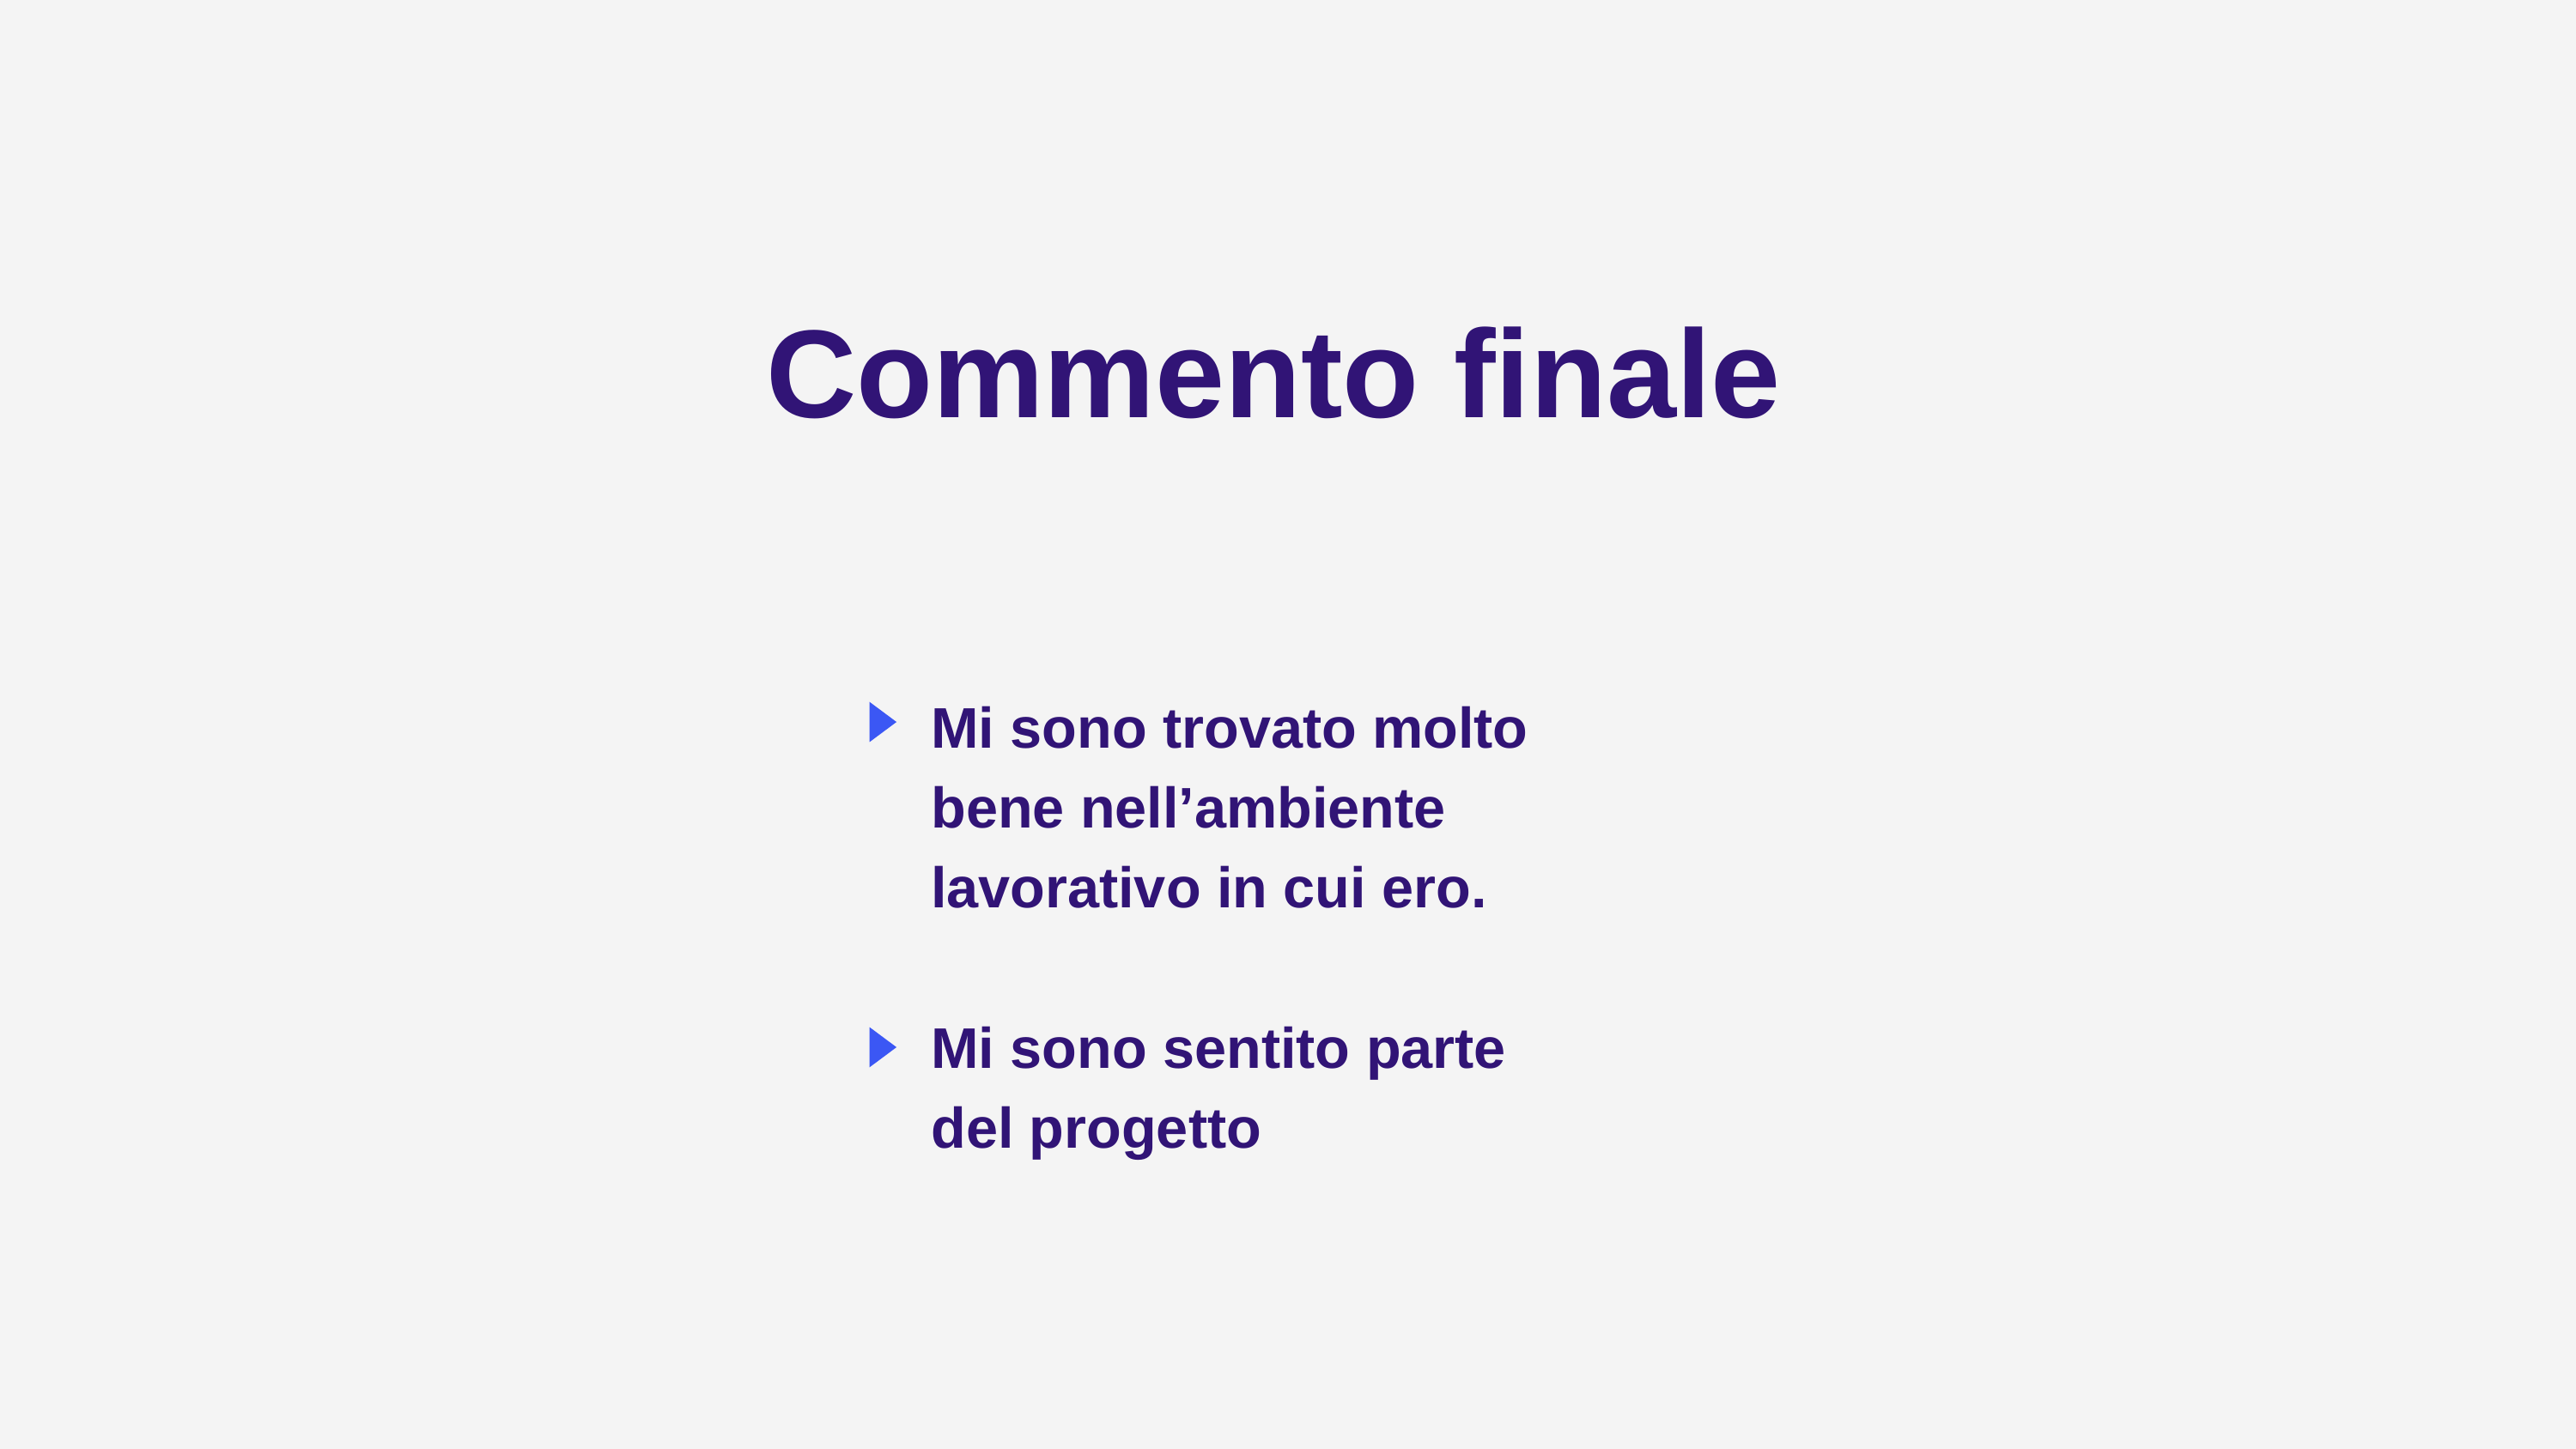

Commento finale
Mi sono trovato molto bene nell’ambiente lavorativo in cui ero.

Mi sono sentito parte del progetto